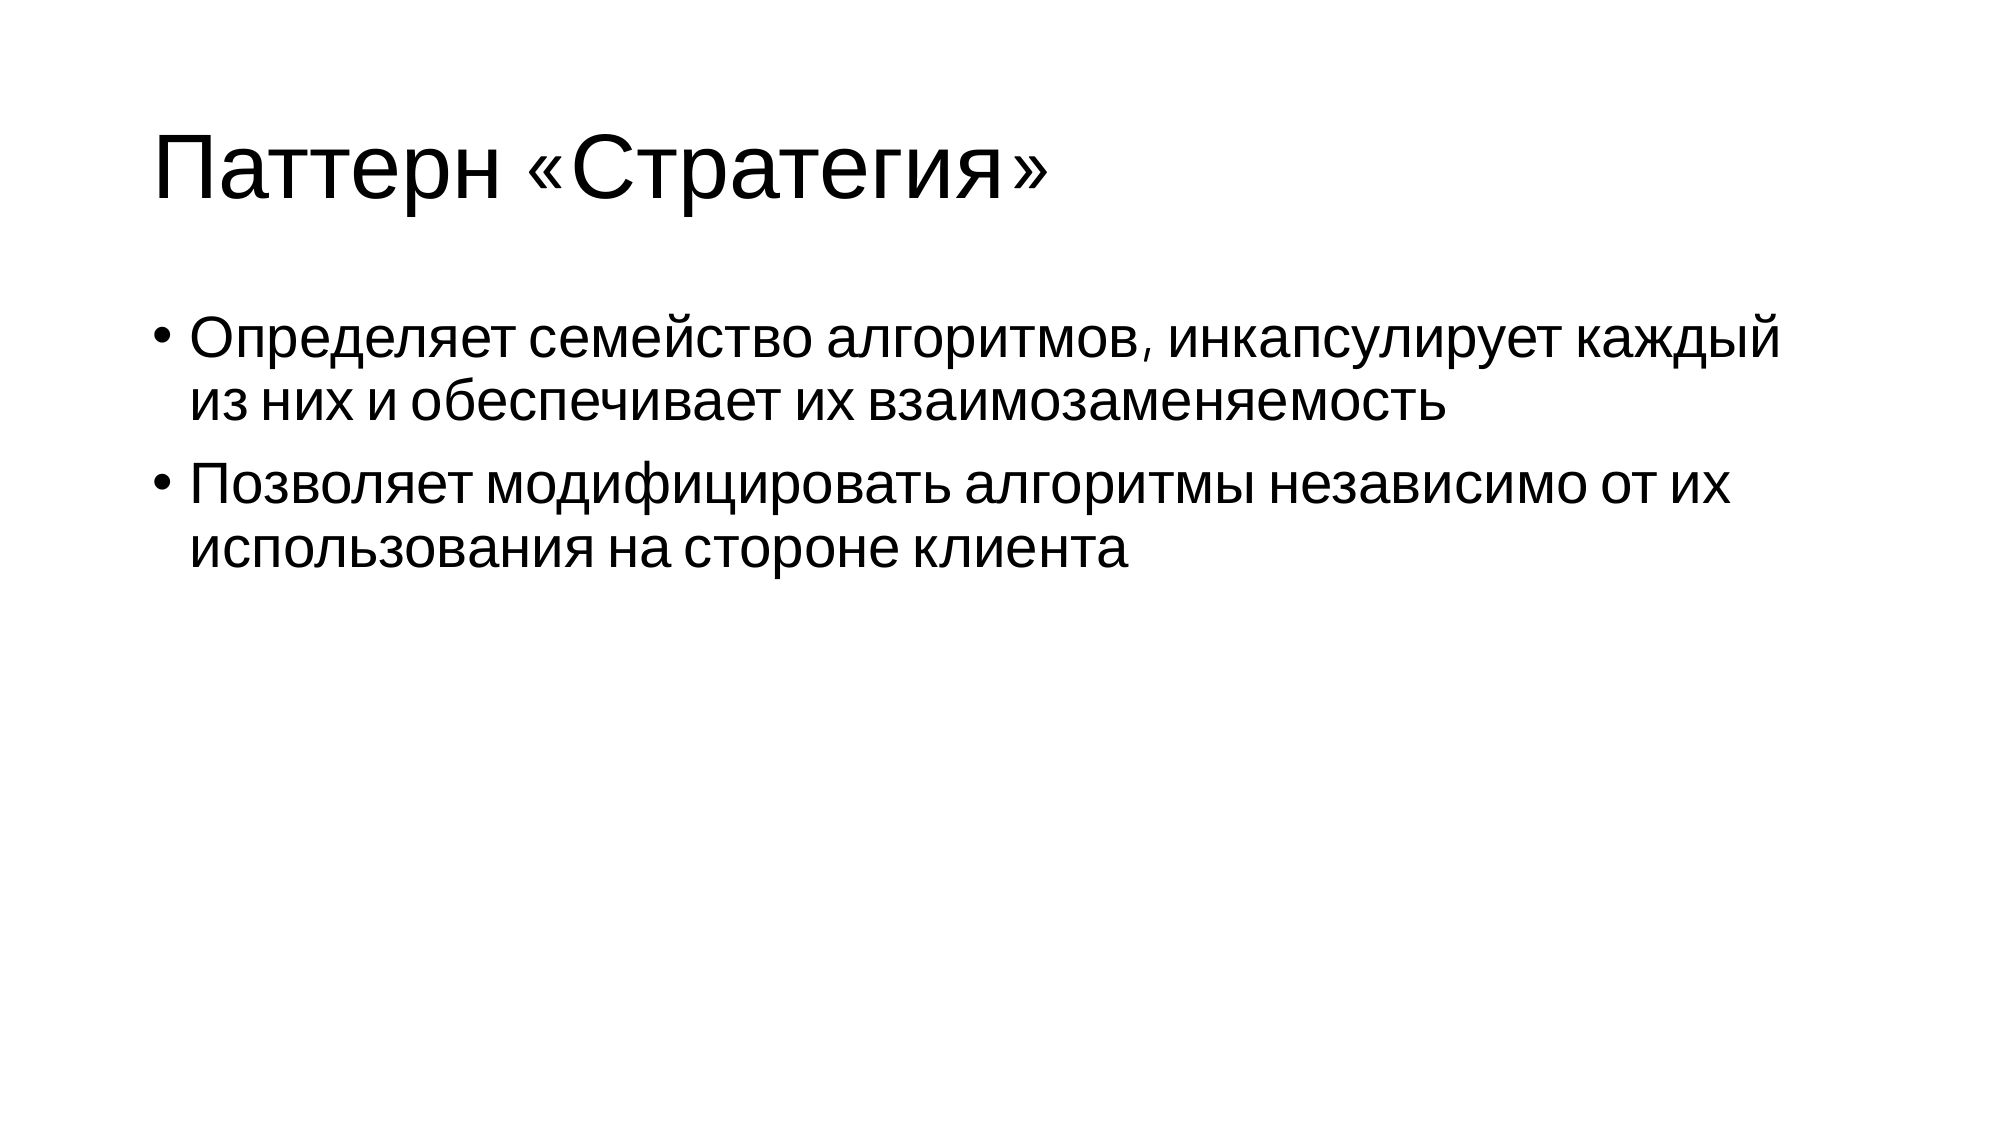

# Паттерн «Стратегия»
Определяет семейство алгоритмов, инкапсулирует каждый из них и обеспечивает их взаимозаменяемость
Позволяет модифицировать алгоритмы независимо от их использования на стороне клиента